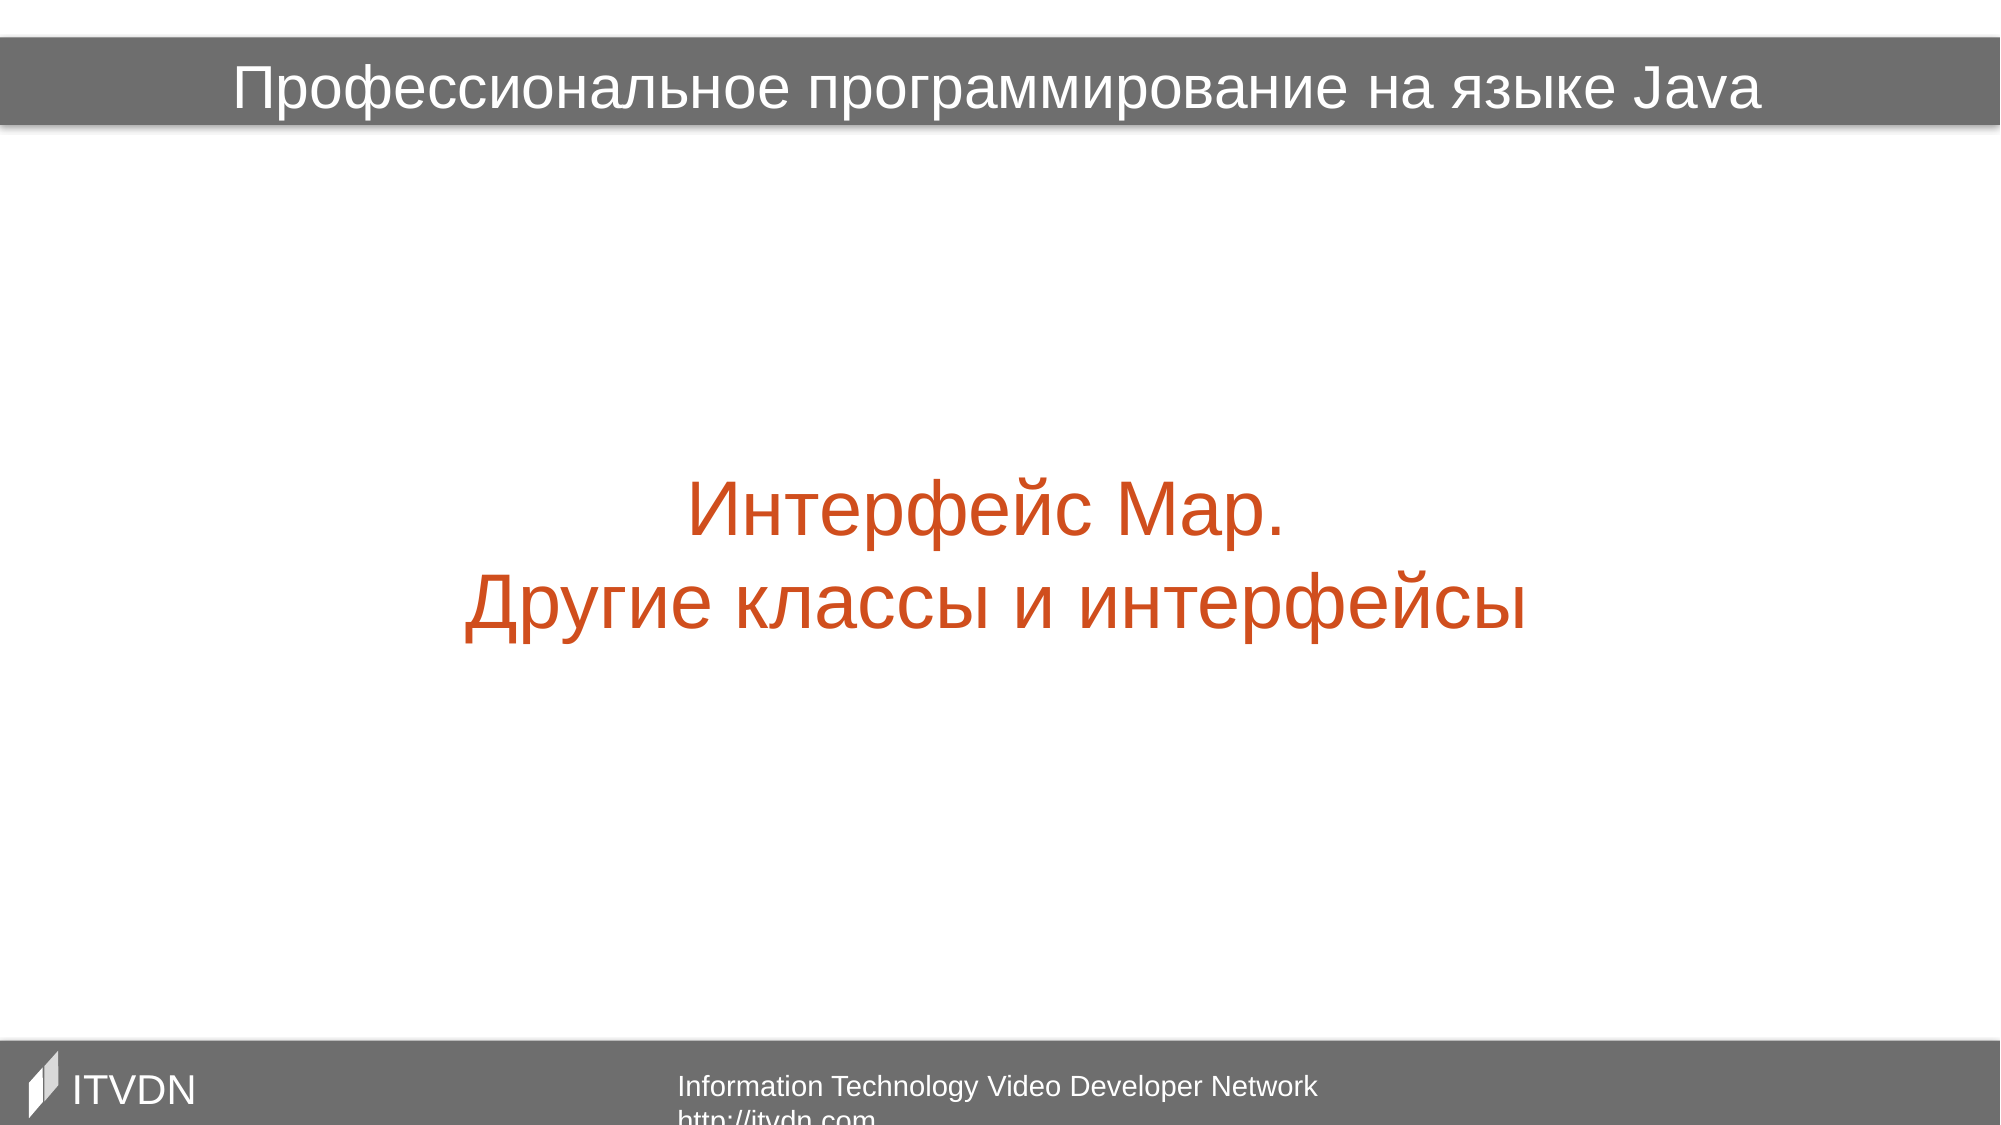

Профессиональное программирование на языке Java
Интерфейс Map.
Другие классы и интерфейсы

ITVDN
Information Technology Video Developer Network                                                       http://itvdn.com